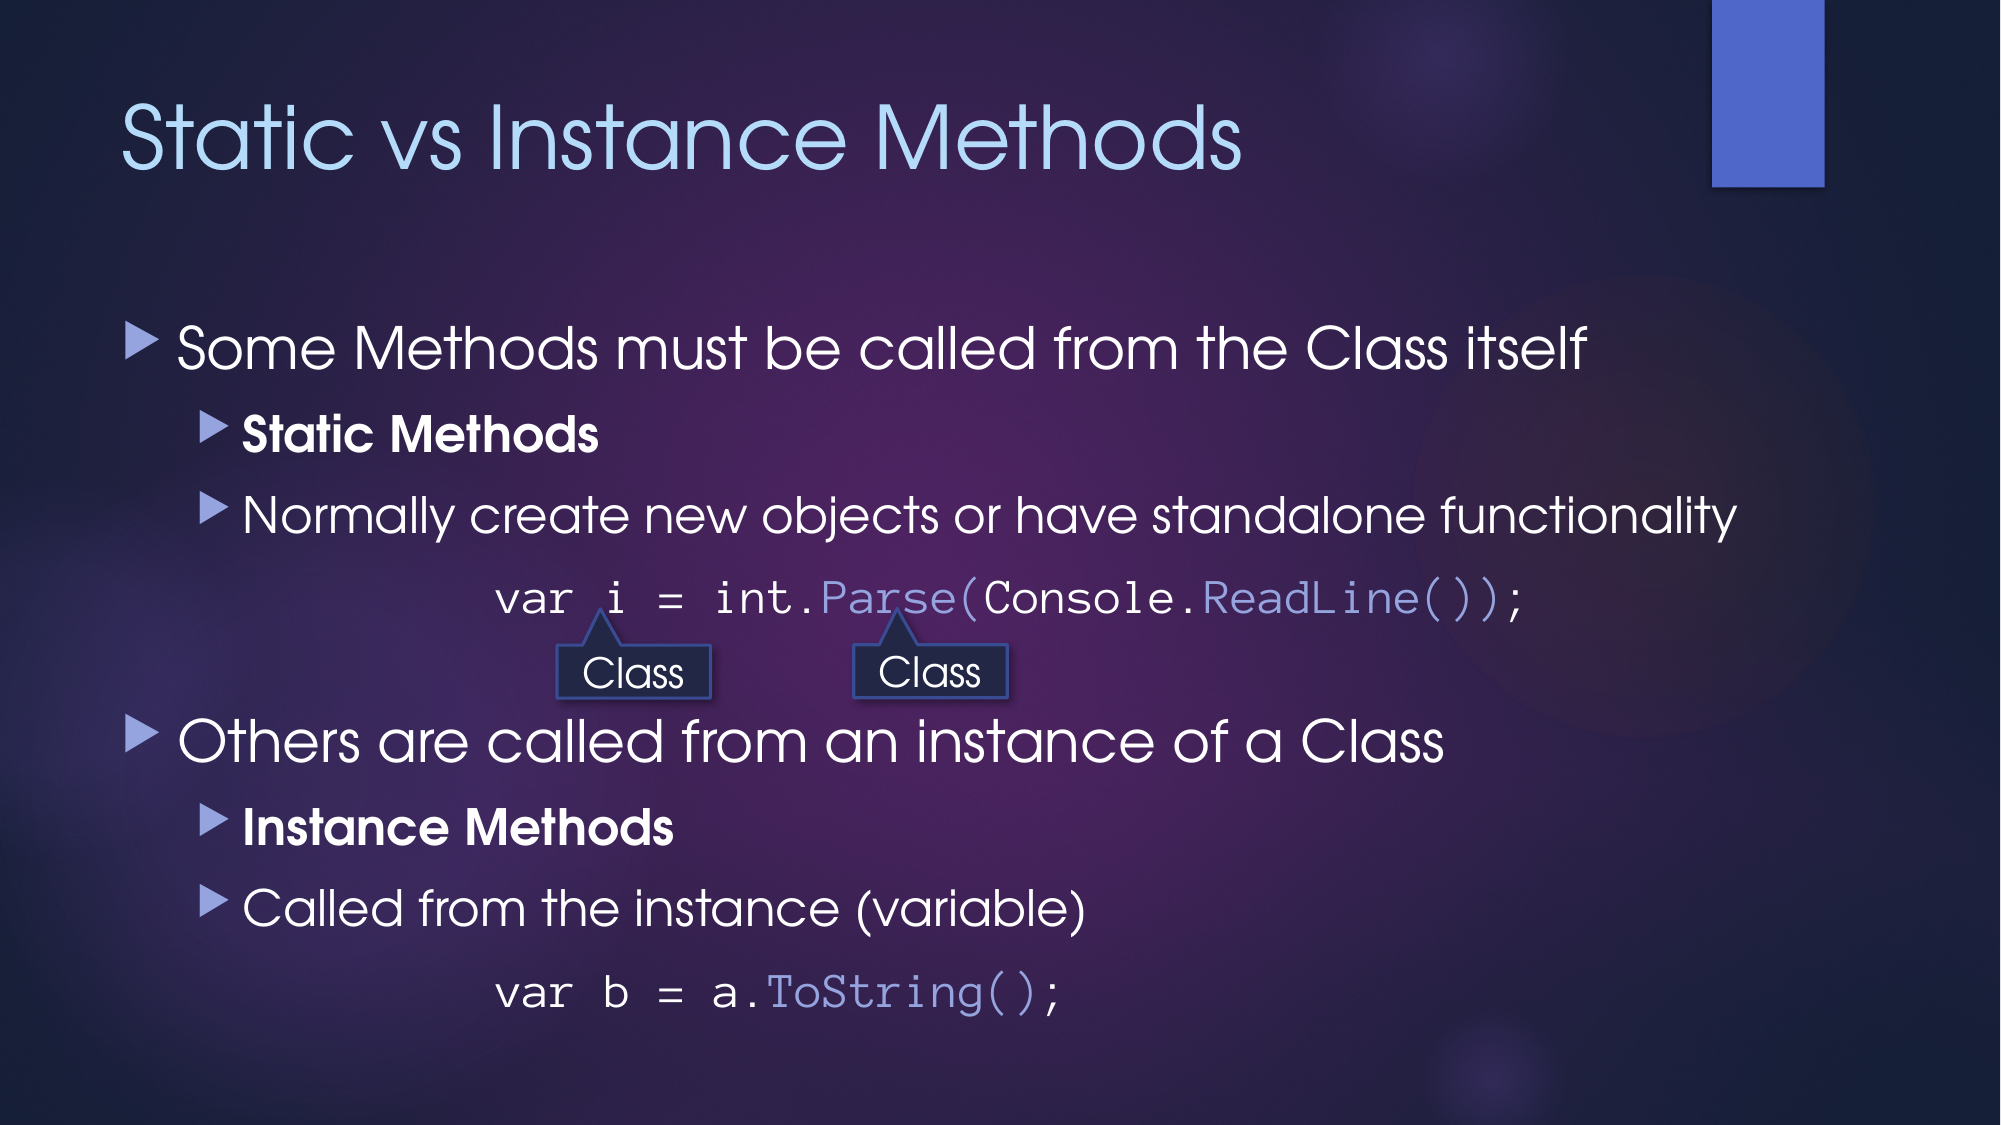

# Static vs Instance Methods
Some Methods must be called from the Class itself
Static Methods
Normally create new objects or have standalone functionality
		var i = int.Parse(Console.ReadLine());
Others are called from an instance of a Class
Instance Methods
Called from the instance (variable)
		var b = a.ToString();
Class
Class